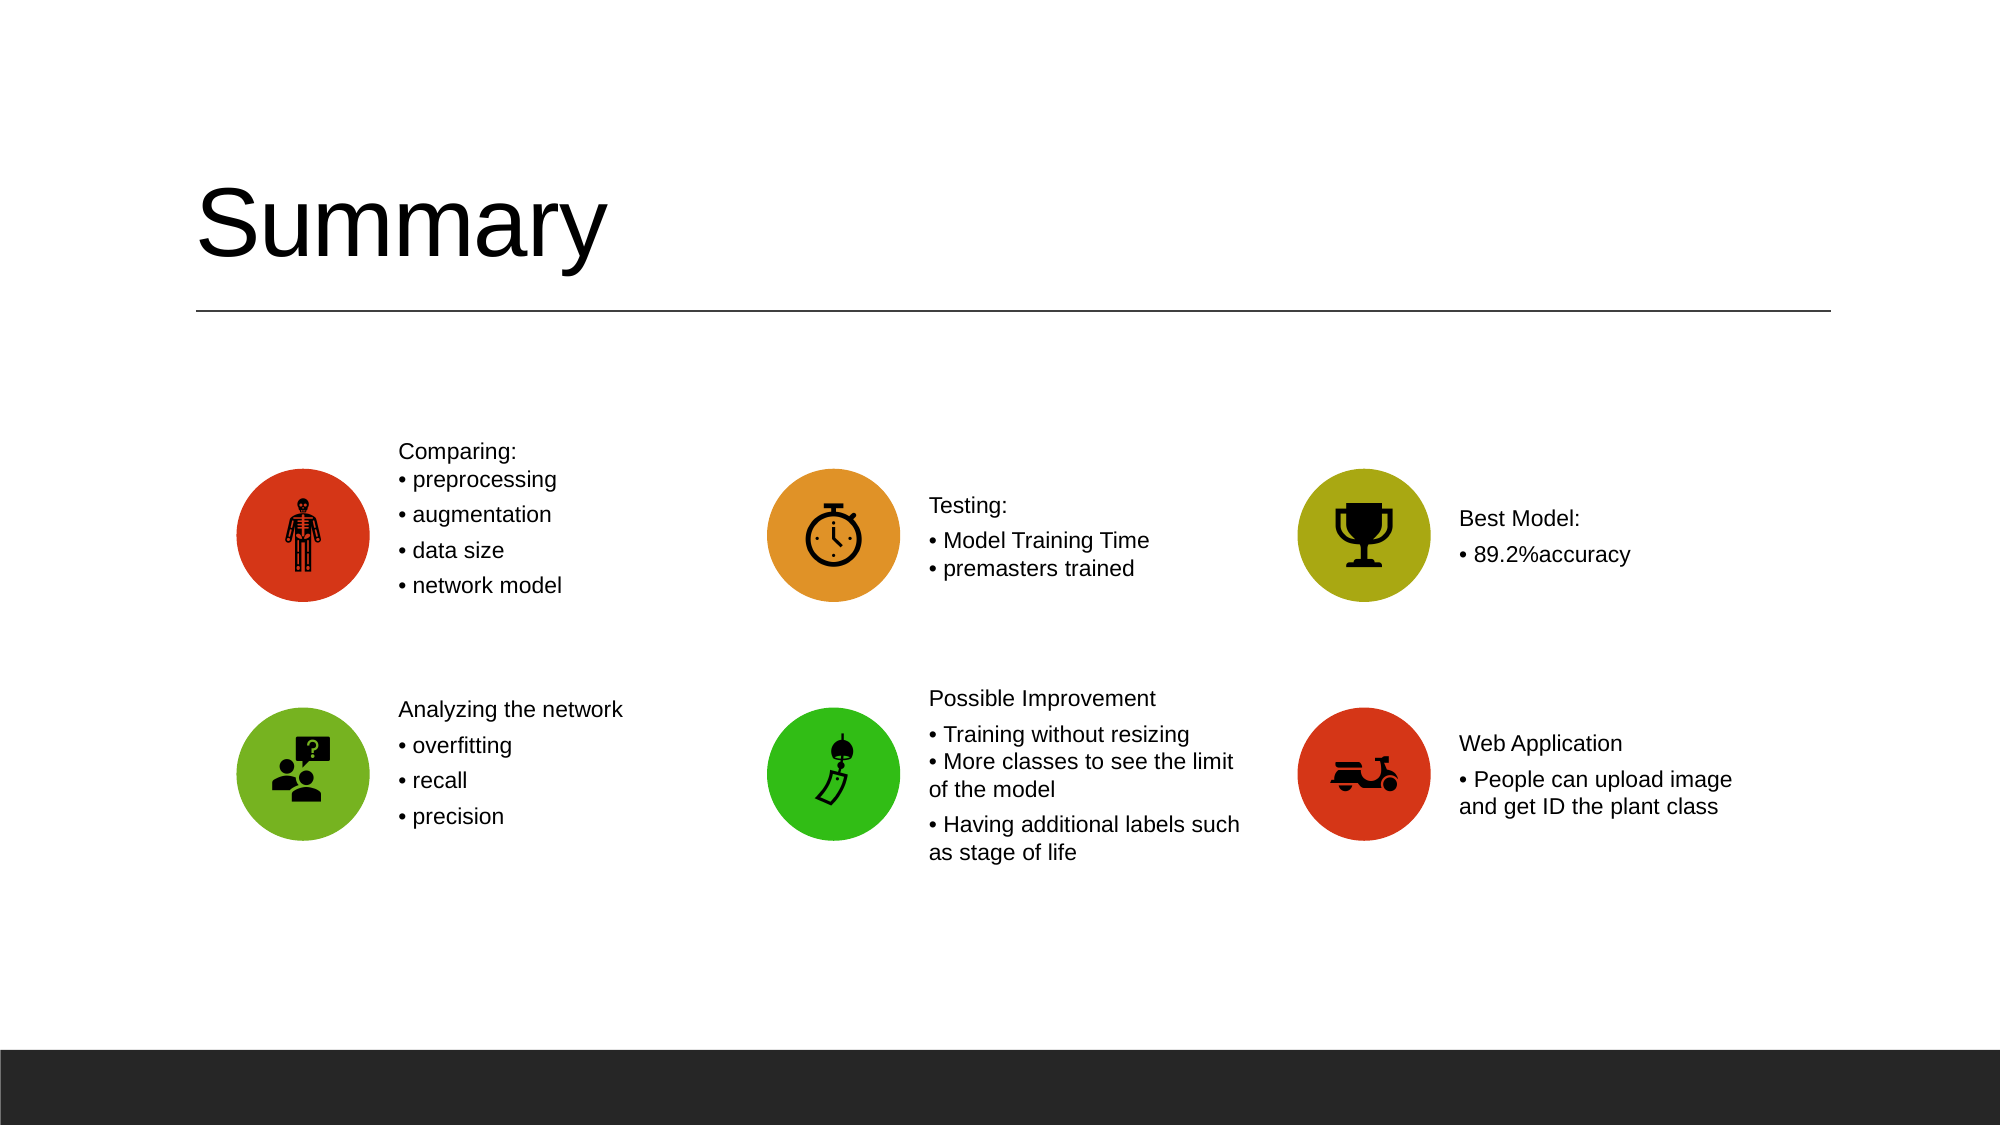

# Summary
Comparing:
• preprocessing
• augmentation
• data size
• network model

Testing:
• Model Training Time
• premasters trained
Best Model:
• 89.2%accuracy
Analyzing the network
• overfitting
• recall
• precision

Possible Improvement
• Training without resizing
• More classes to see the limit of the model
• Having additional labels such as stage of life
Web Application
• People can upload image and get ID the plant class